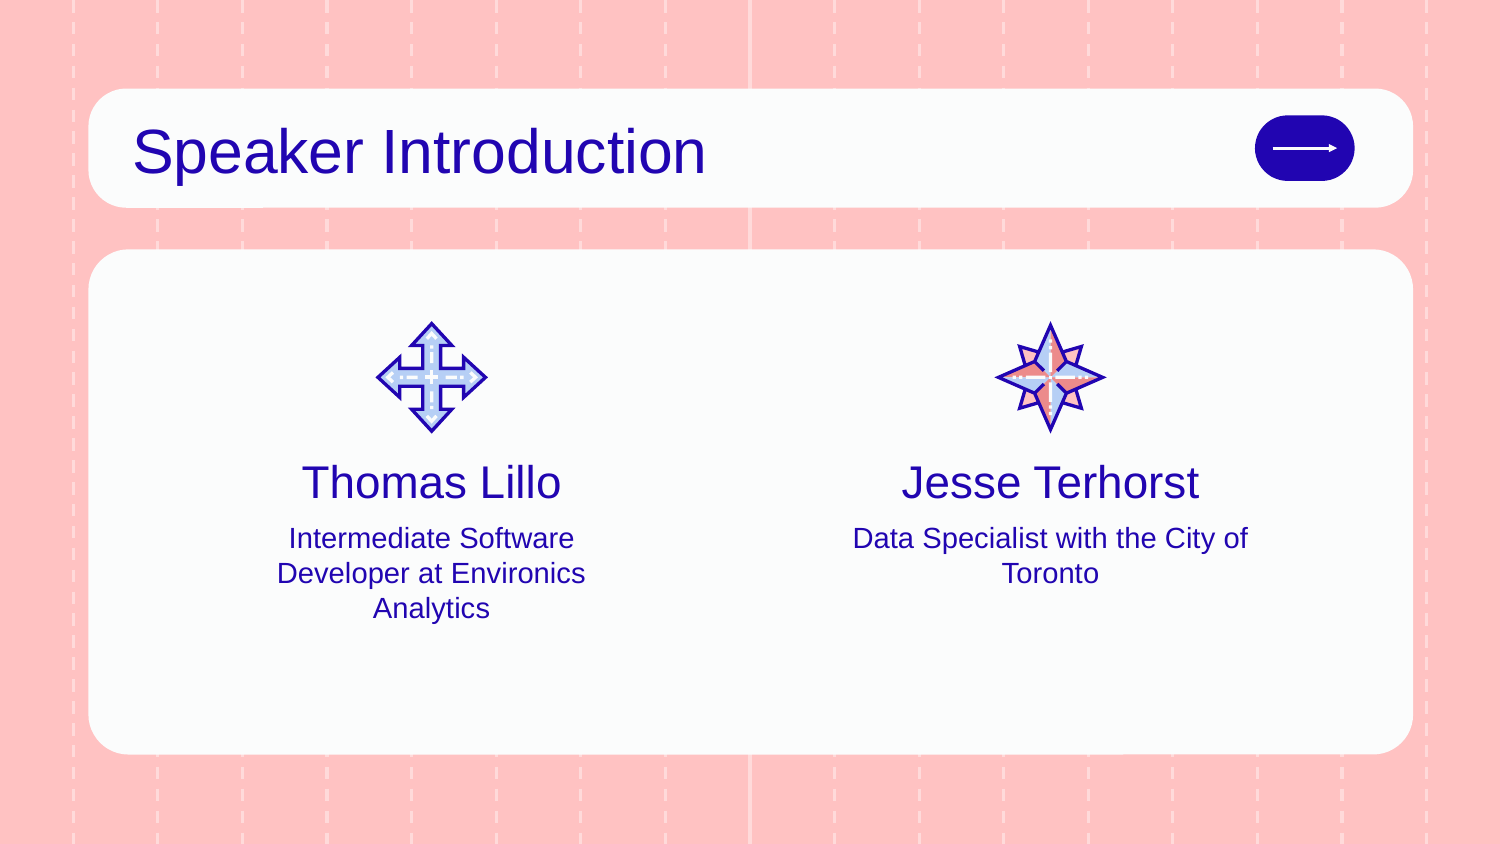

# Speaker Introduction

Thomas Lillo
Jesse Terhorst
Intermediate Software Developer at Environics Analytics
Data Specialist with the City of Toronto